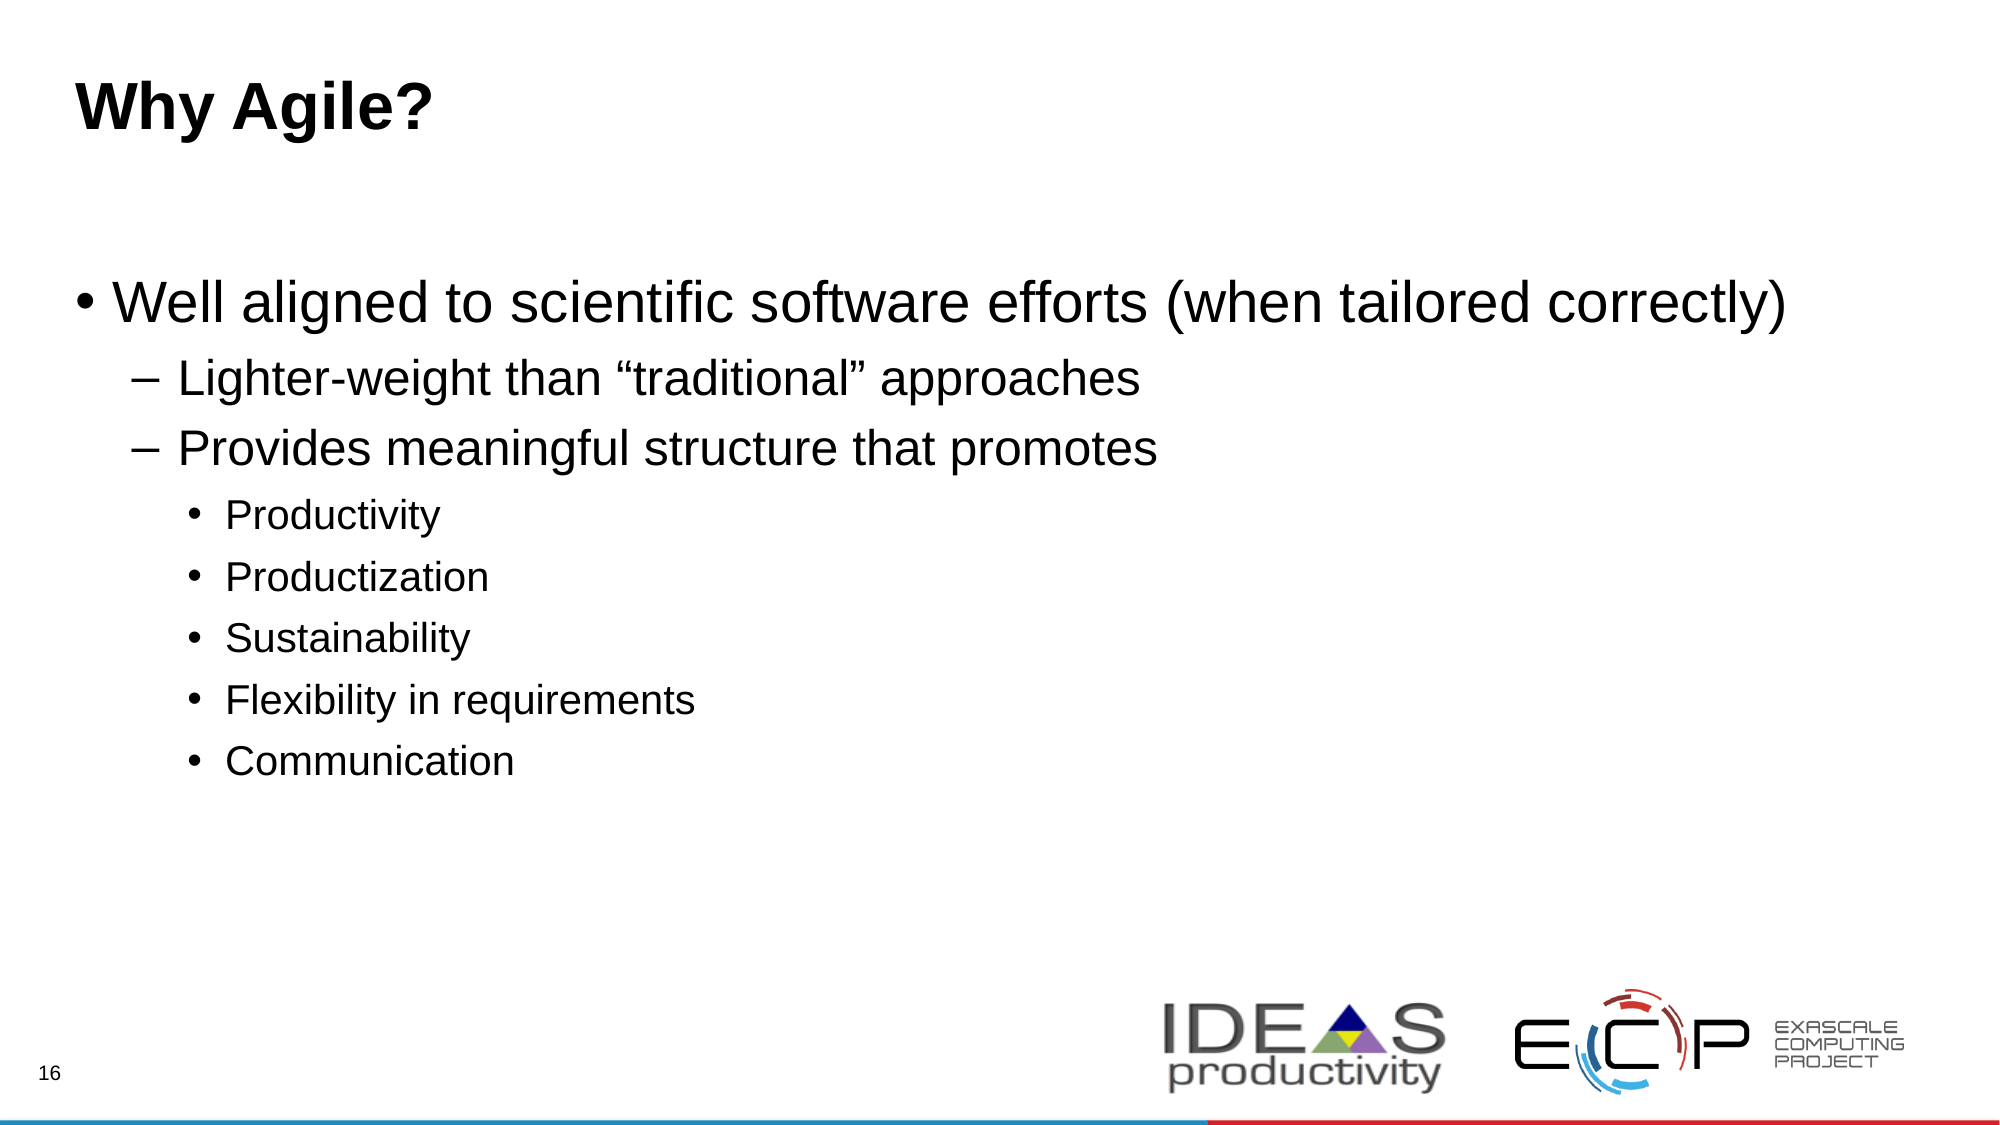

# Why Agile?
Well aligned to scientific software efforts (when tailored correctly)
Lighter-weight than “traditional” approaches
Provides meaningful structure that promotes
Productivity
Productization
Sustainability
Flexibility in requirements
Communication